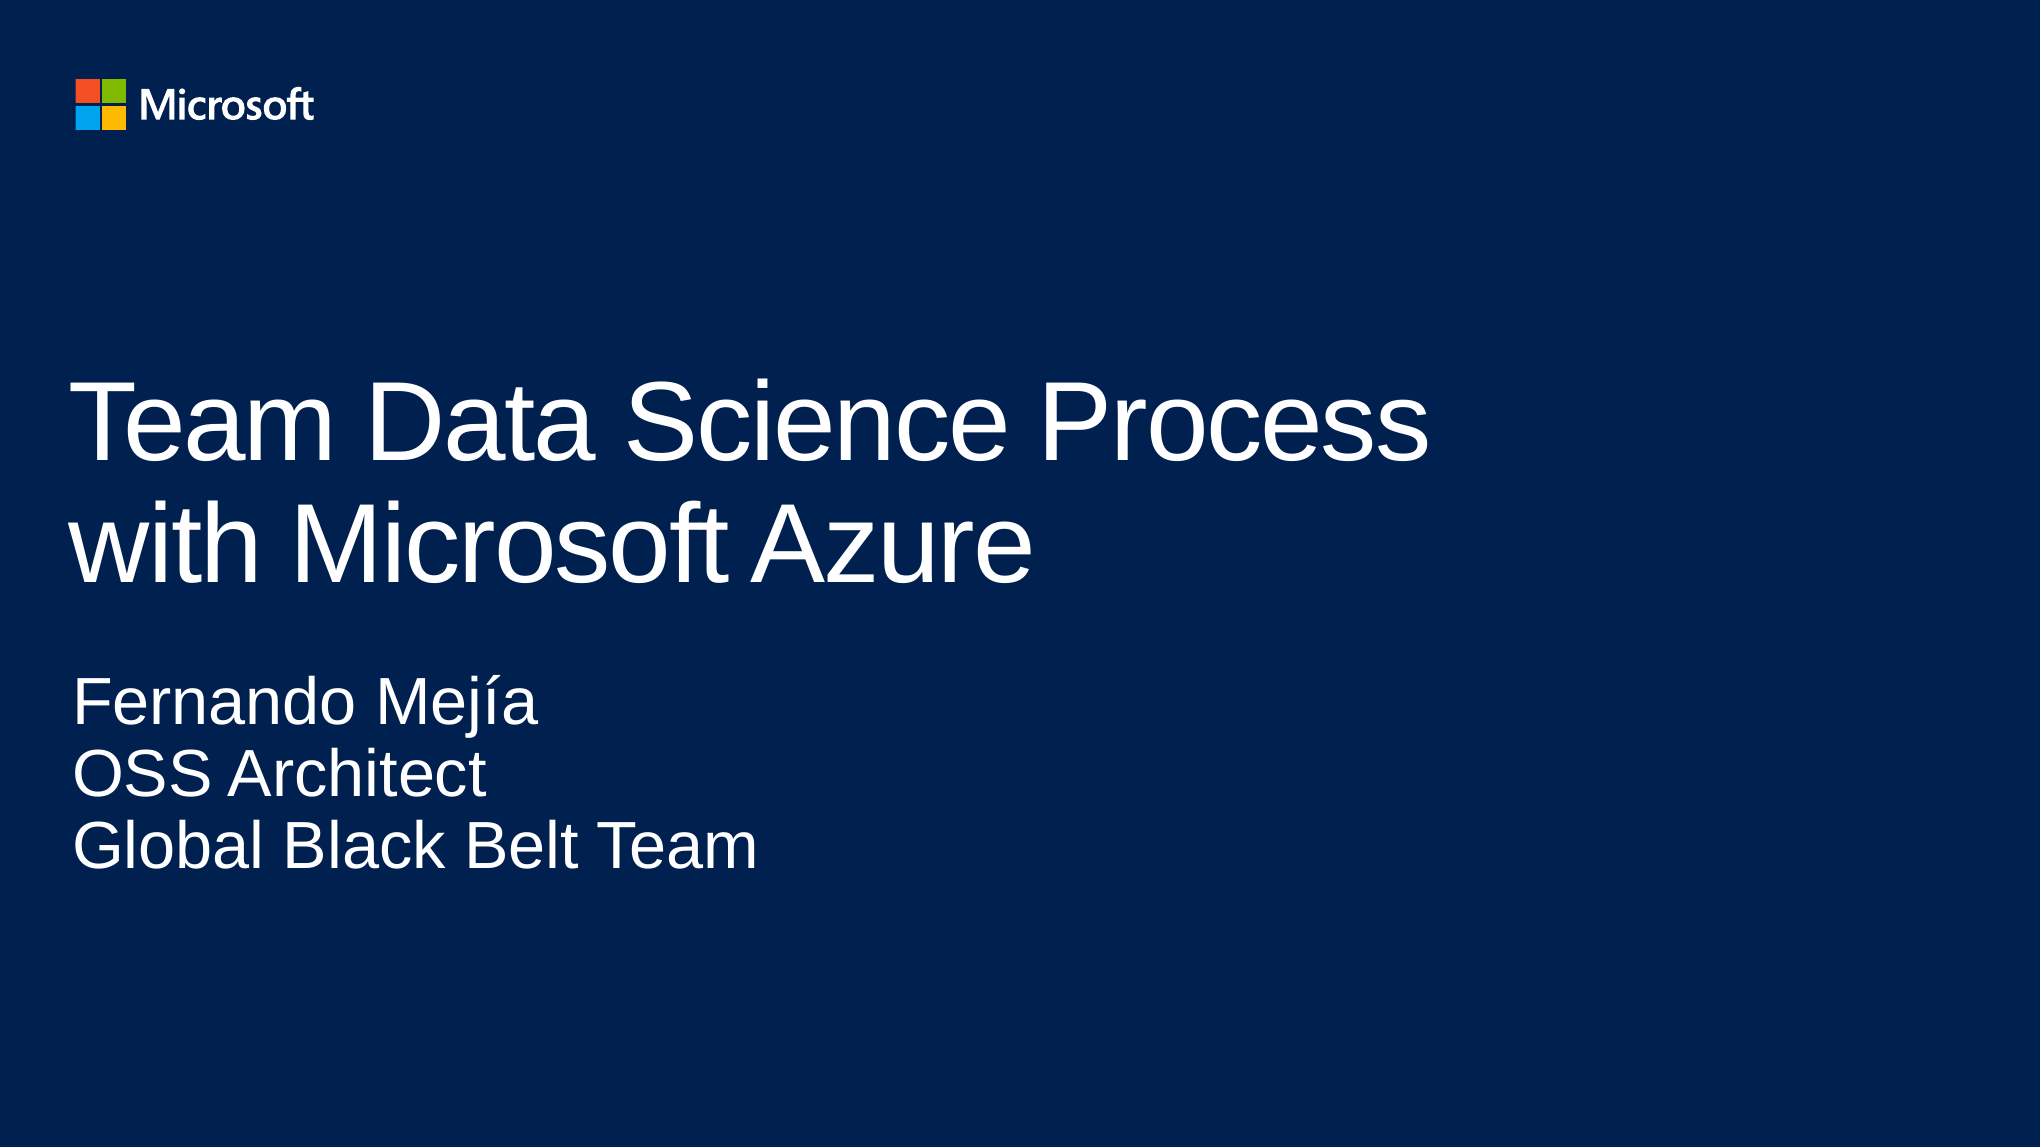

# Team Data Science Process with Microsoft Azure
Fernando Mejía
OSS Architect
Global Black Belt Team